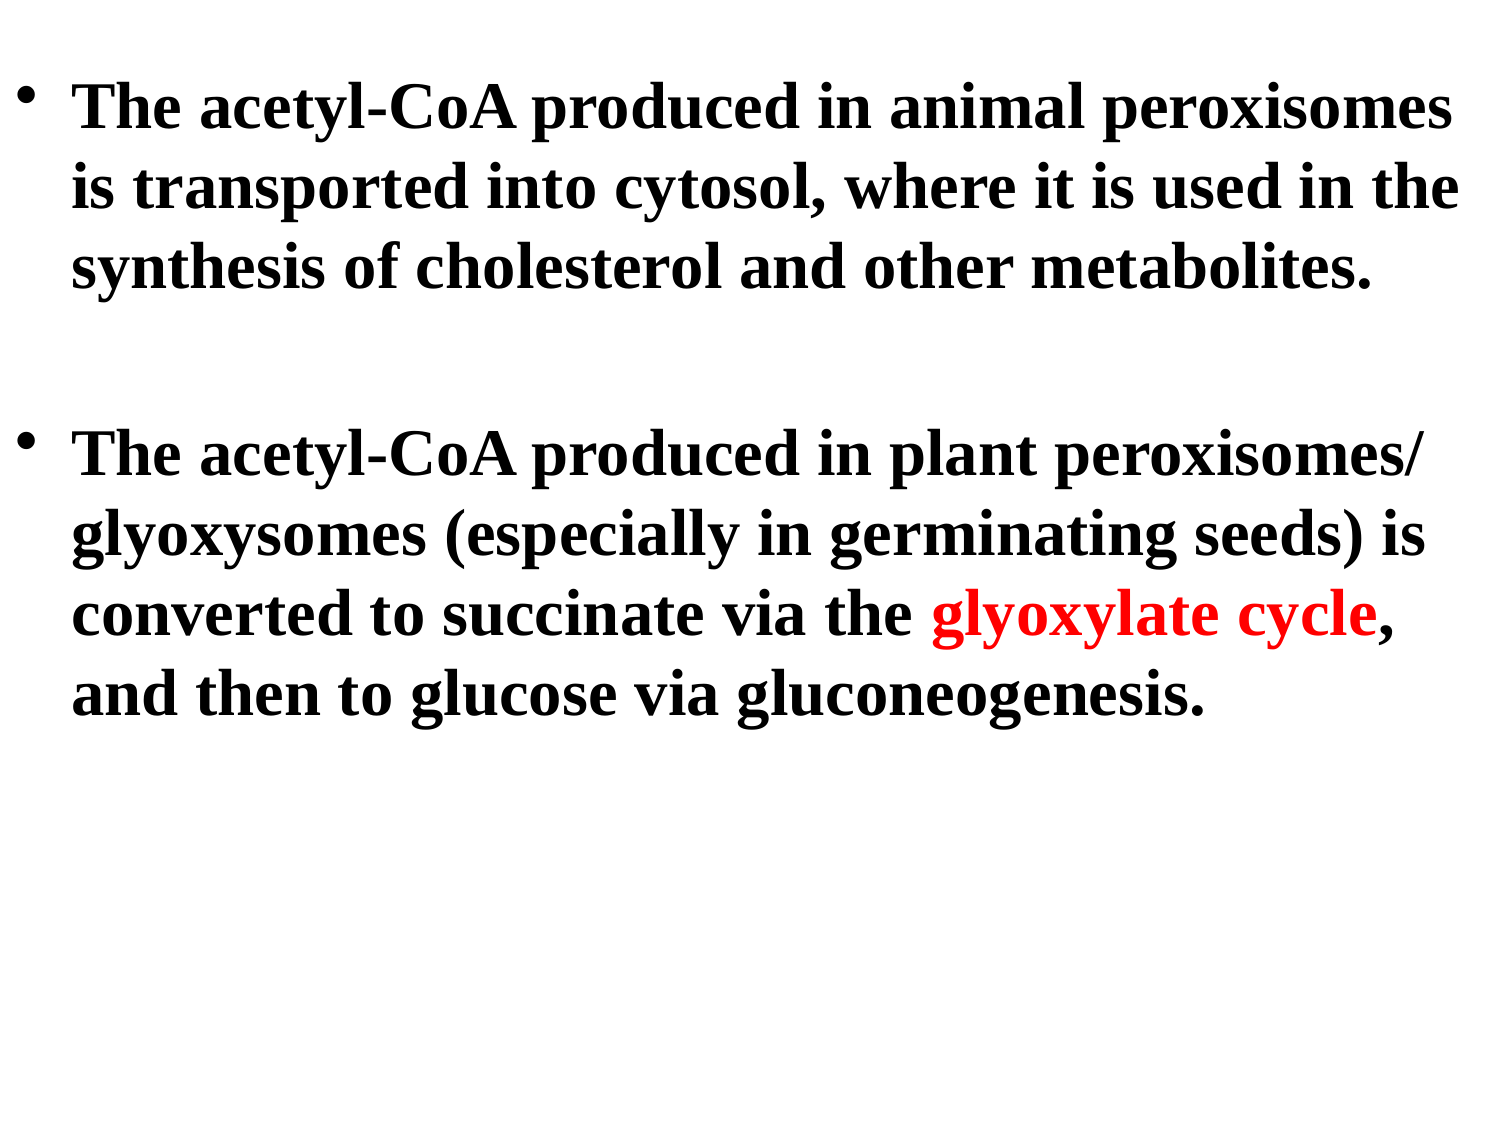

The acetyl-CoA produced in animal peroxisomes is transported into cytosol, where it is used in the synthesis of cholesterol and other metabolites.

The acetyl-CoA produced in plant peroxisomes/ glyoxysomes (especially in germinating seeds) is converted to succinate via the glyoxylate cycle, and then to glucose via gluconeogenesis.